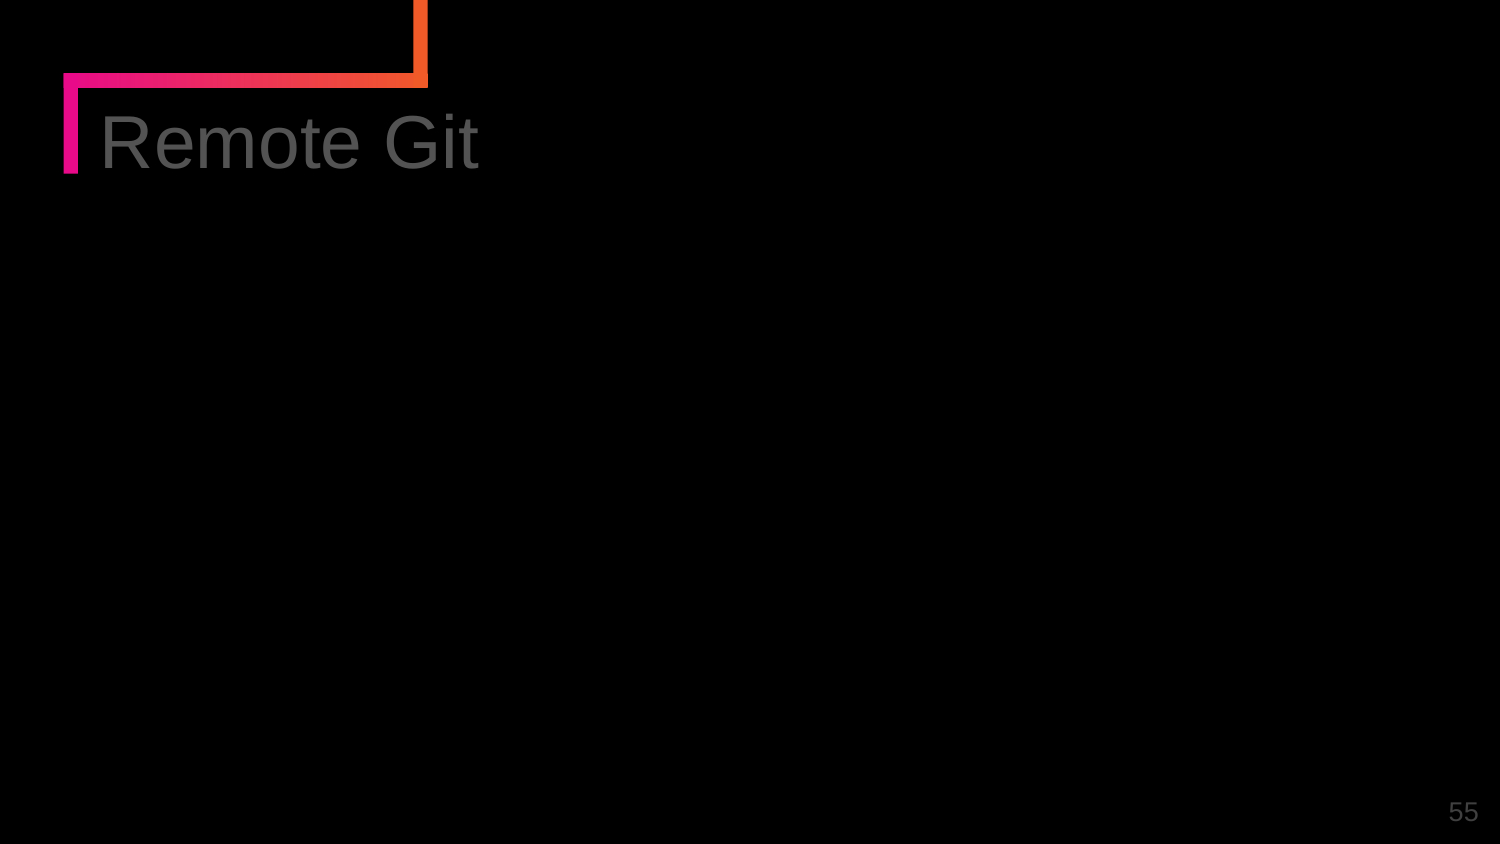

Remote Git
Working with Remotes

git remote # Show your current remotes
git remote -v # Show your current remotes and their URLs
git push # Publish your commits to the upstream master of your currently checked out branch
git push -u origin my-branch # Push newly created branch to remote repo setting up to track remote branch from origin.
No need to specify remote branch name, for e.g., when doing a 'git pull' on that branch.
git pull # Pull changes from the remote to your currently checked out branch

55